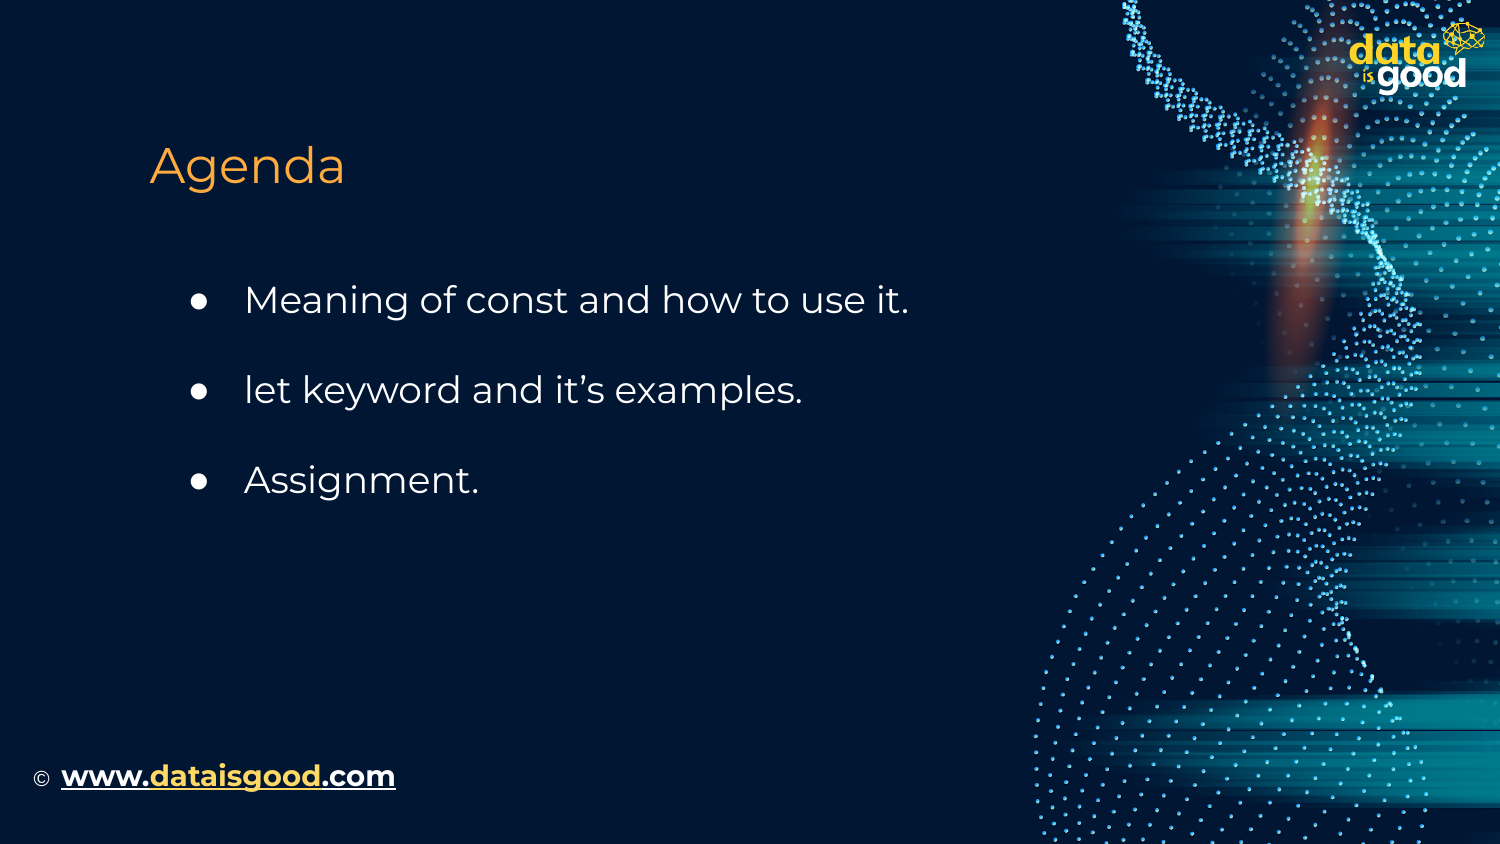

# Agenda
Meaning of const and how to use it.
let keyword and it’s examples.
Assignment.